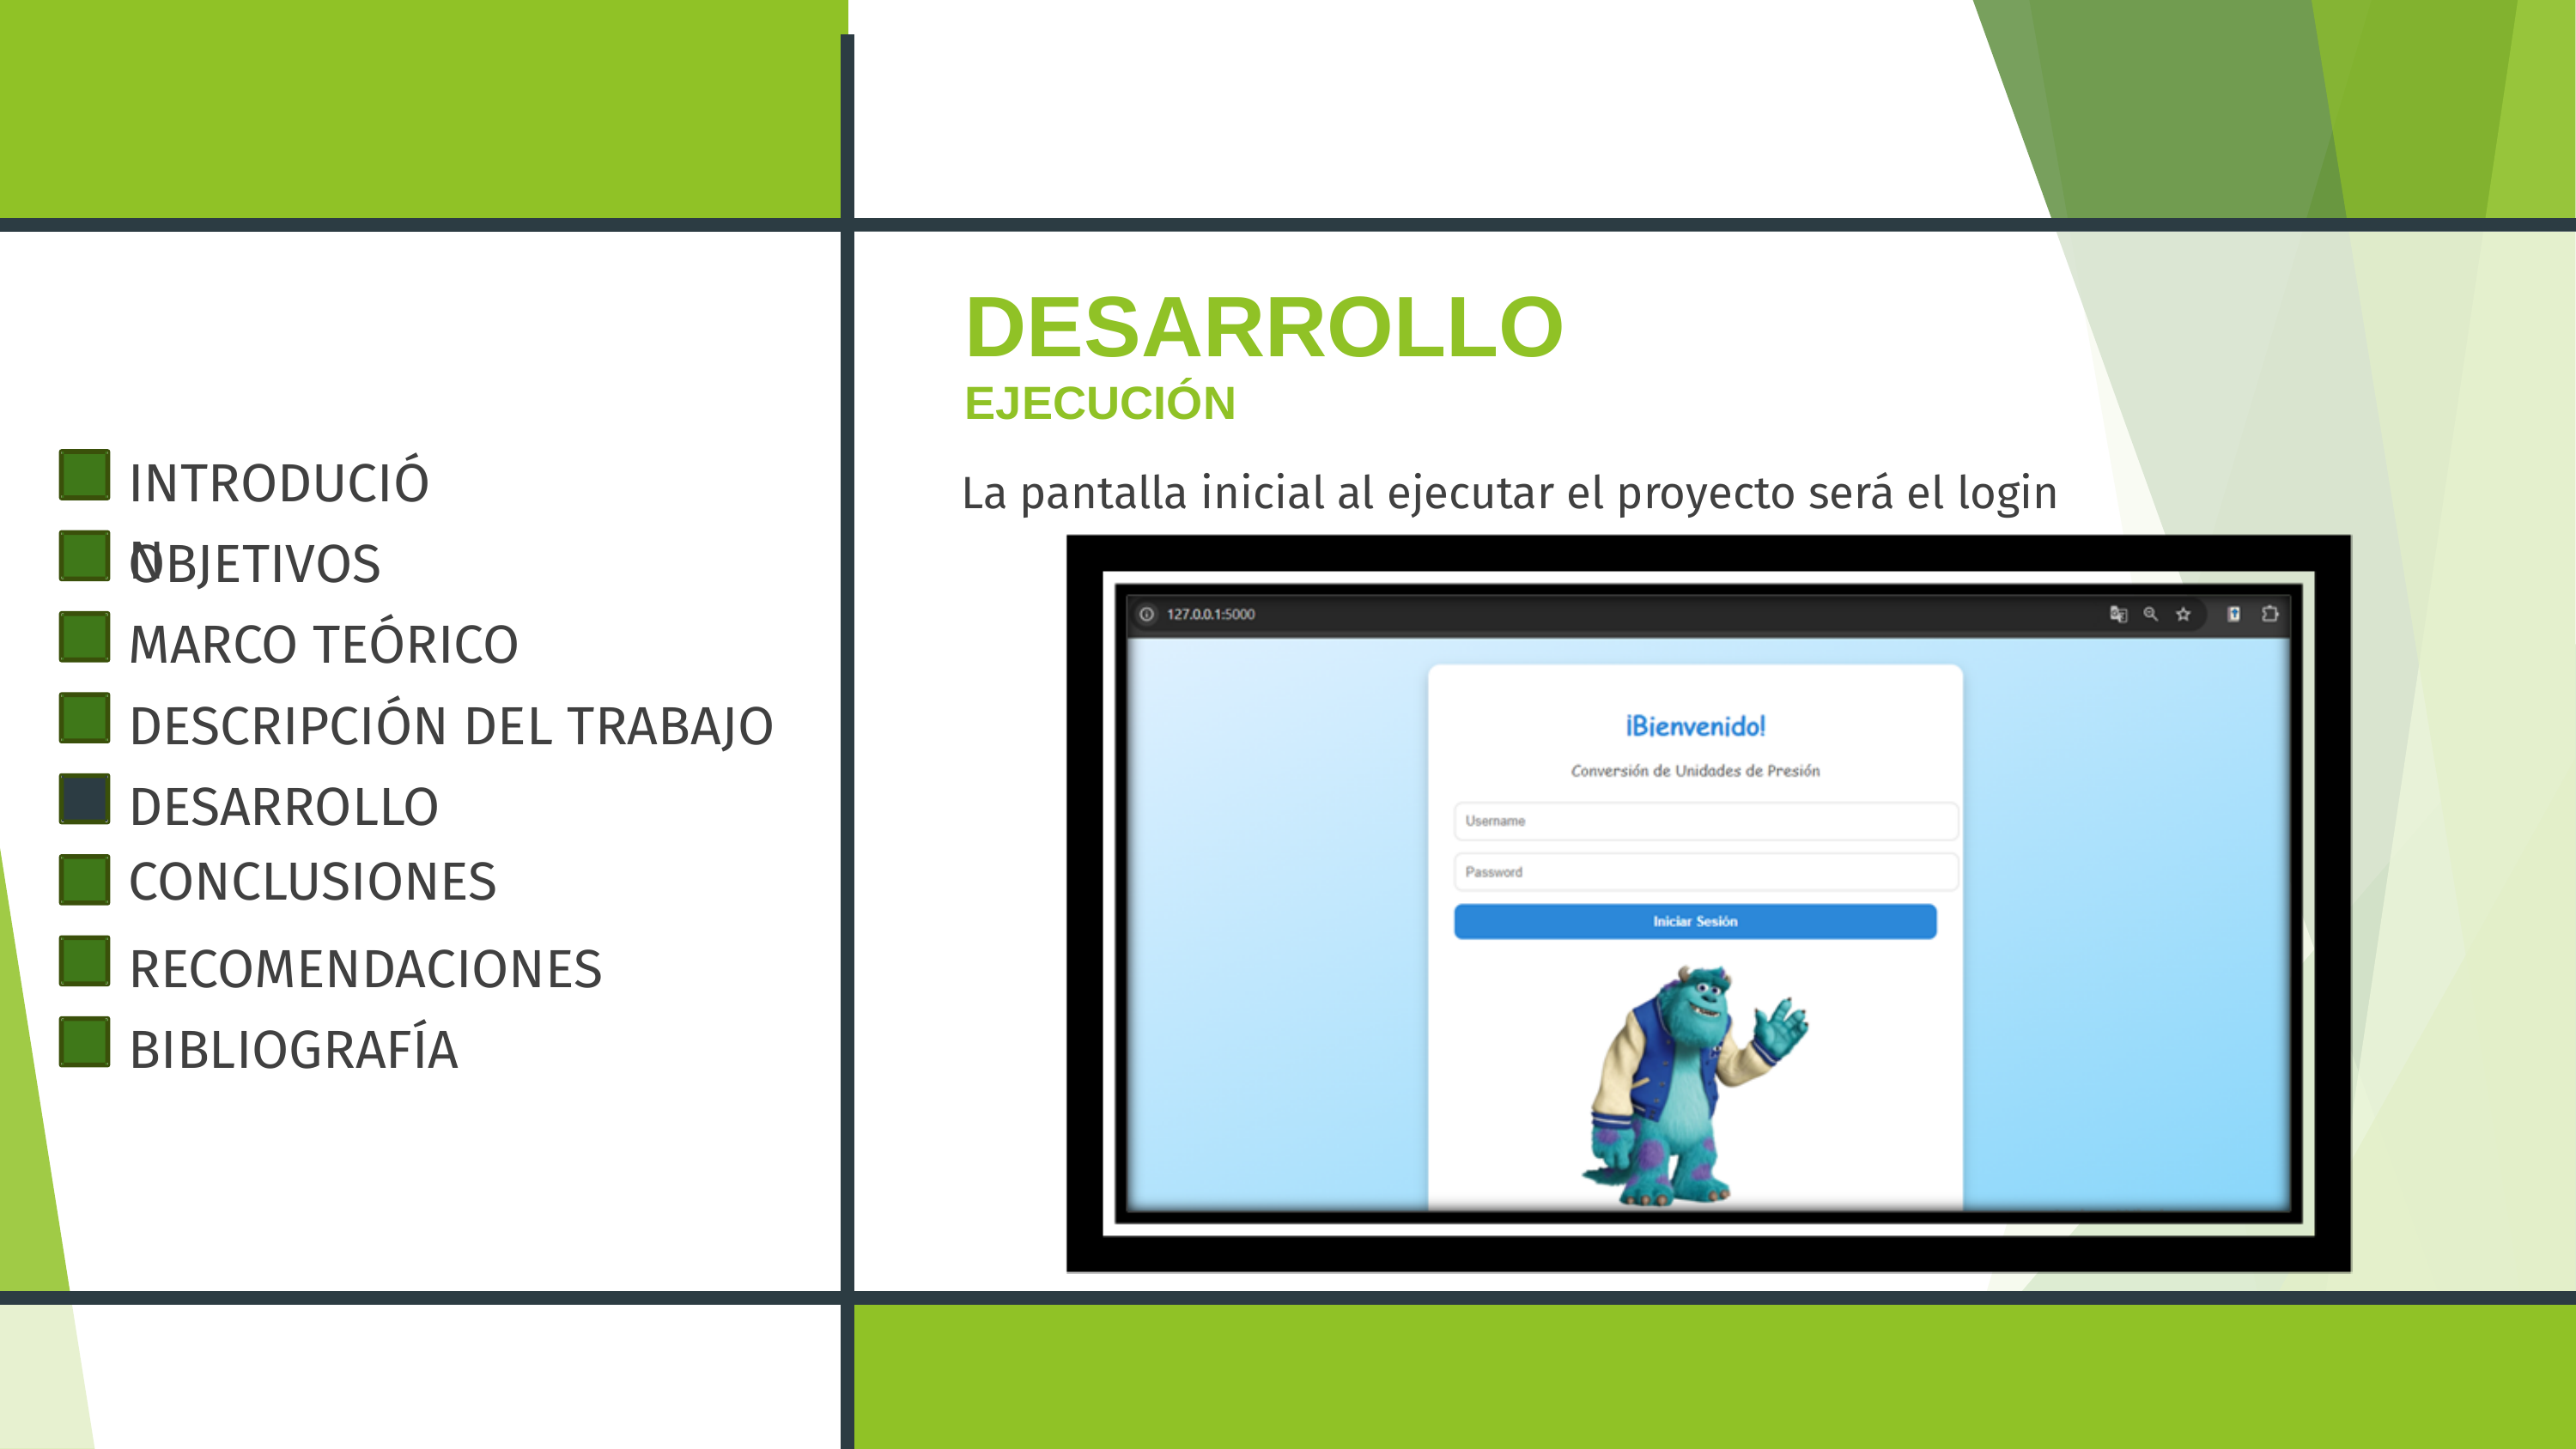

DESARROLLO
EJECUCIÓN
INTRODUCIÓN

OBJETIVOS

MARCO TEÓRICO

DESCRIPCIÓN DEL TRABAJO

DESARROLLO

CONCLUSIONES

RECOMENDACIONES

BIBLIOGRAFÍA

La pantalla inicial al ejecutar el proyecto será el login